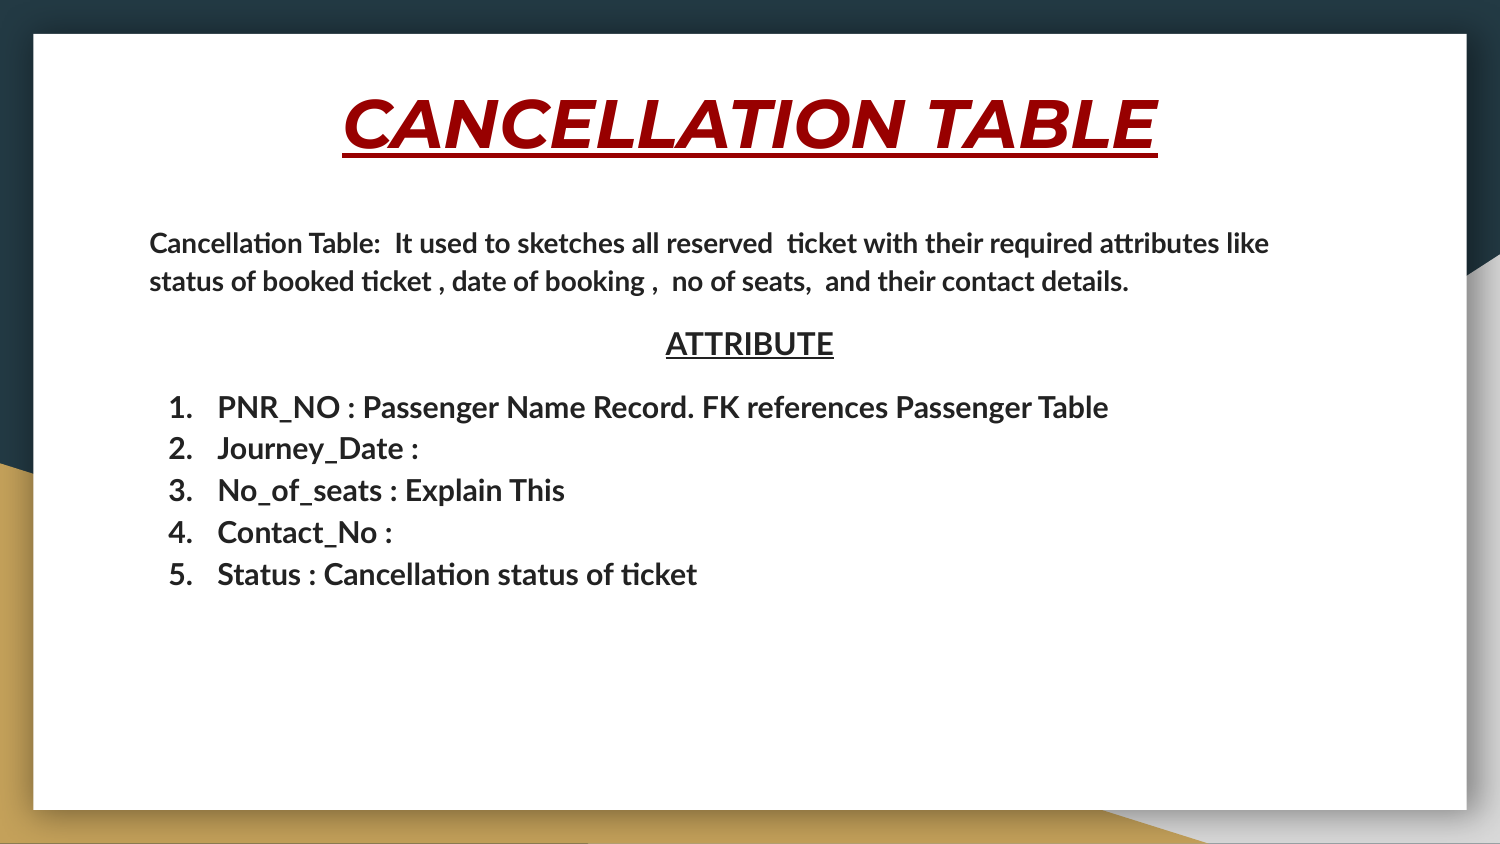

# CANCELLATION TABLE

Cancellation Table:  It used to sketches all reserved  ticket with their required attributes like status of booked ticket , date of booking ,  no of seats,  and their contact details.
ATTRIBUTE
PNR_NO : Passenger Name Record. FK references Passenger Table
Journey_Date :
No_of_seats : Explain This
Contact_No :
Status : Cancellation status of ticket